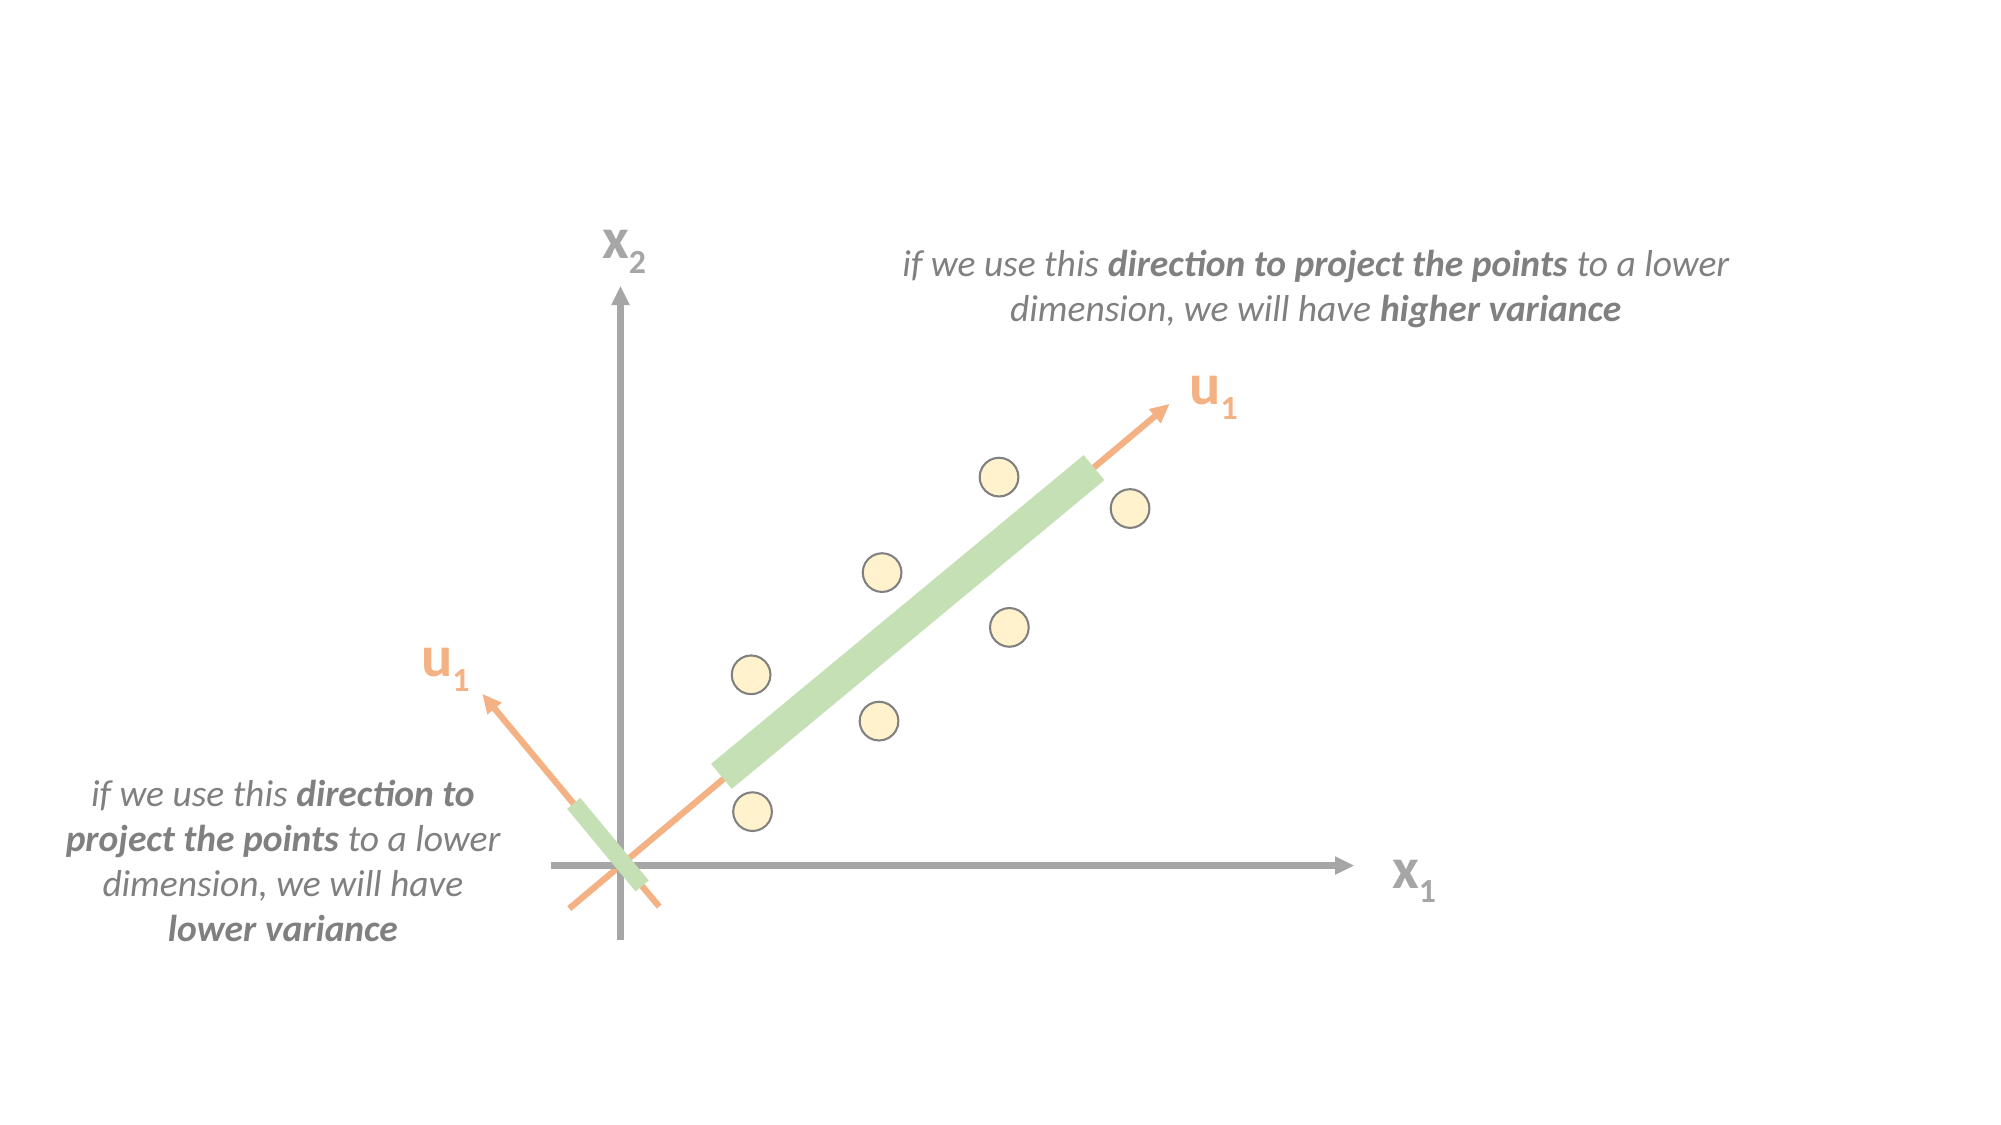

x2
if we use this direction to project the points to a lower
dimension, we will have higher variance
u1

u1

if we use this direction to project the points to a lower
dimension, we will have lower variance

x1